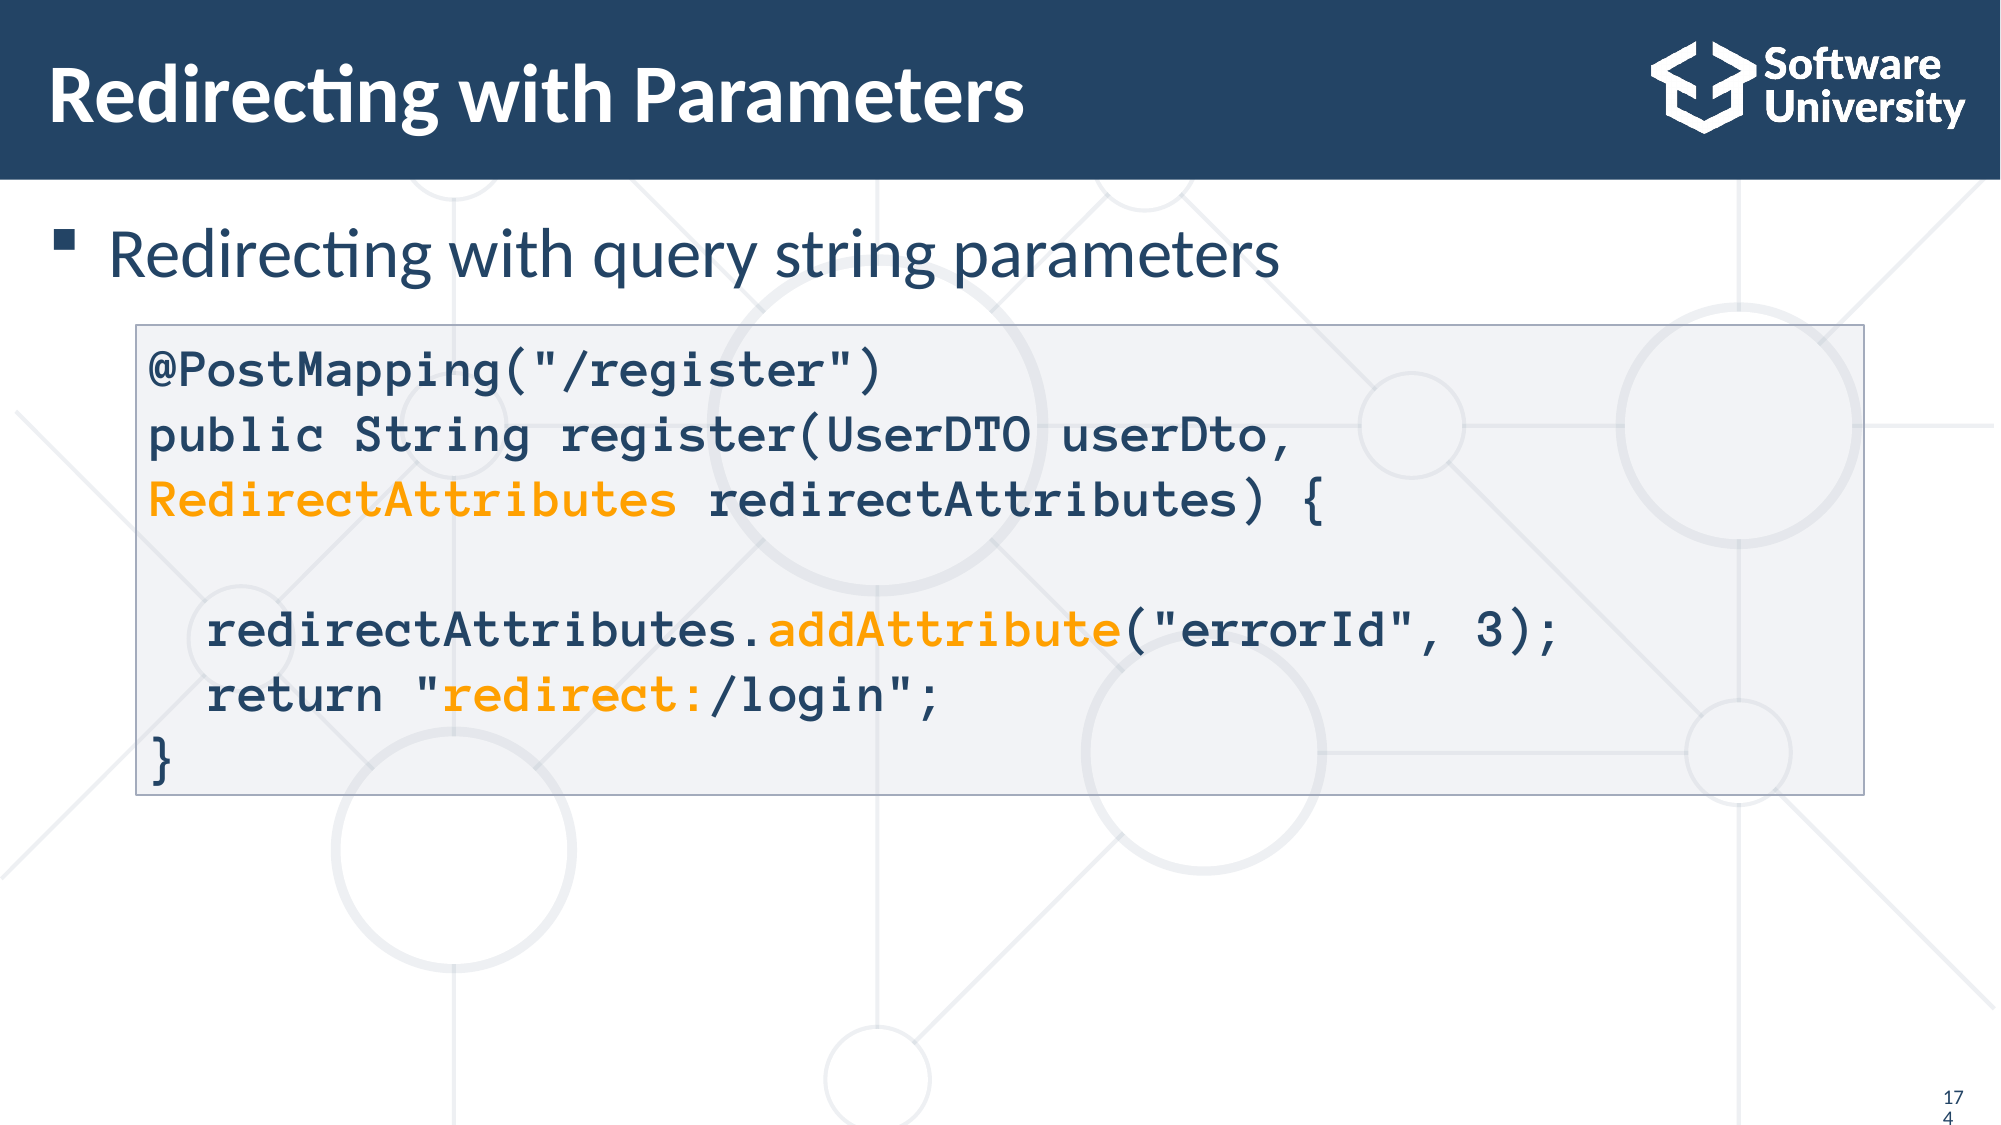

# Redirecting with Parameters
Redirecting with query string parameters
@PostMapping("/register")
public String register(UserDTO userDto,
RedirectAttributes redirectAttributes) {

  redirectAttributes.addAttribute("errorId", 3);
  return "redirect:/login";
}
174